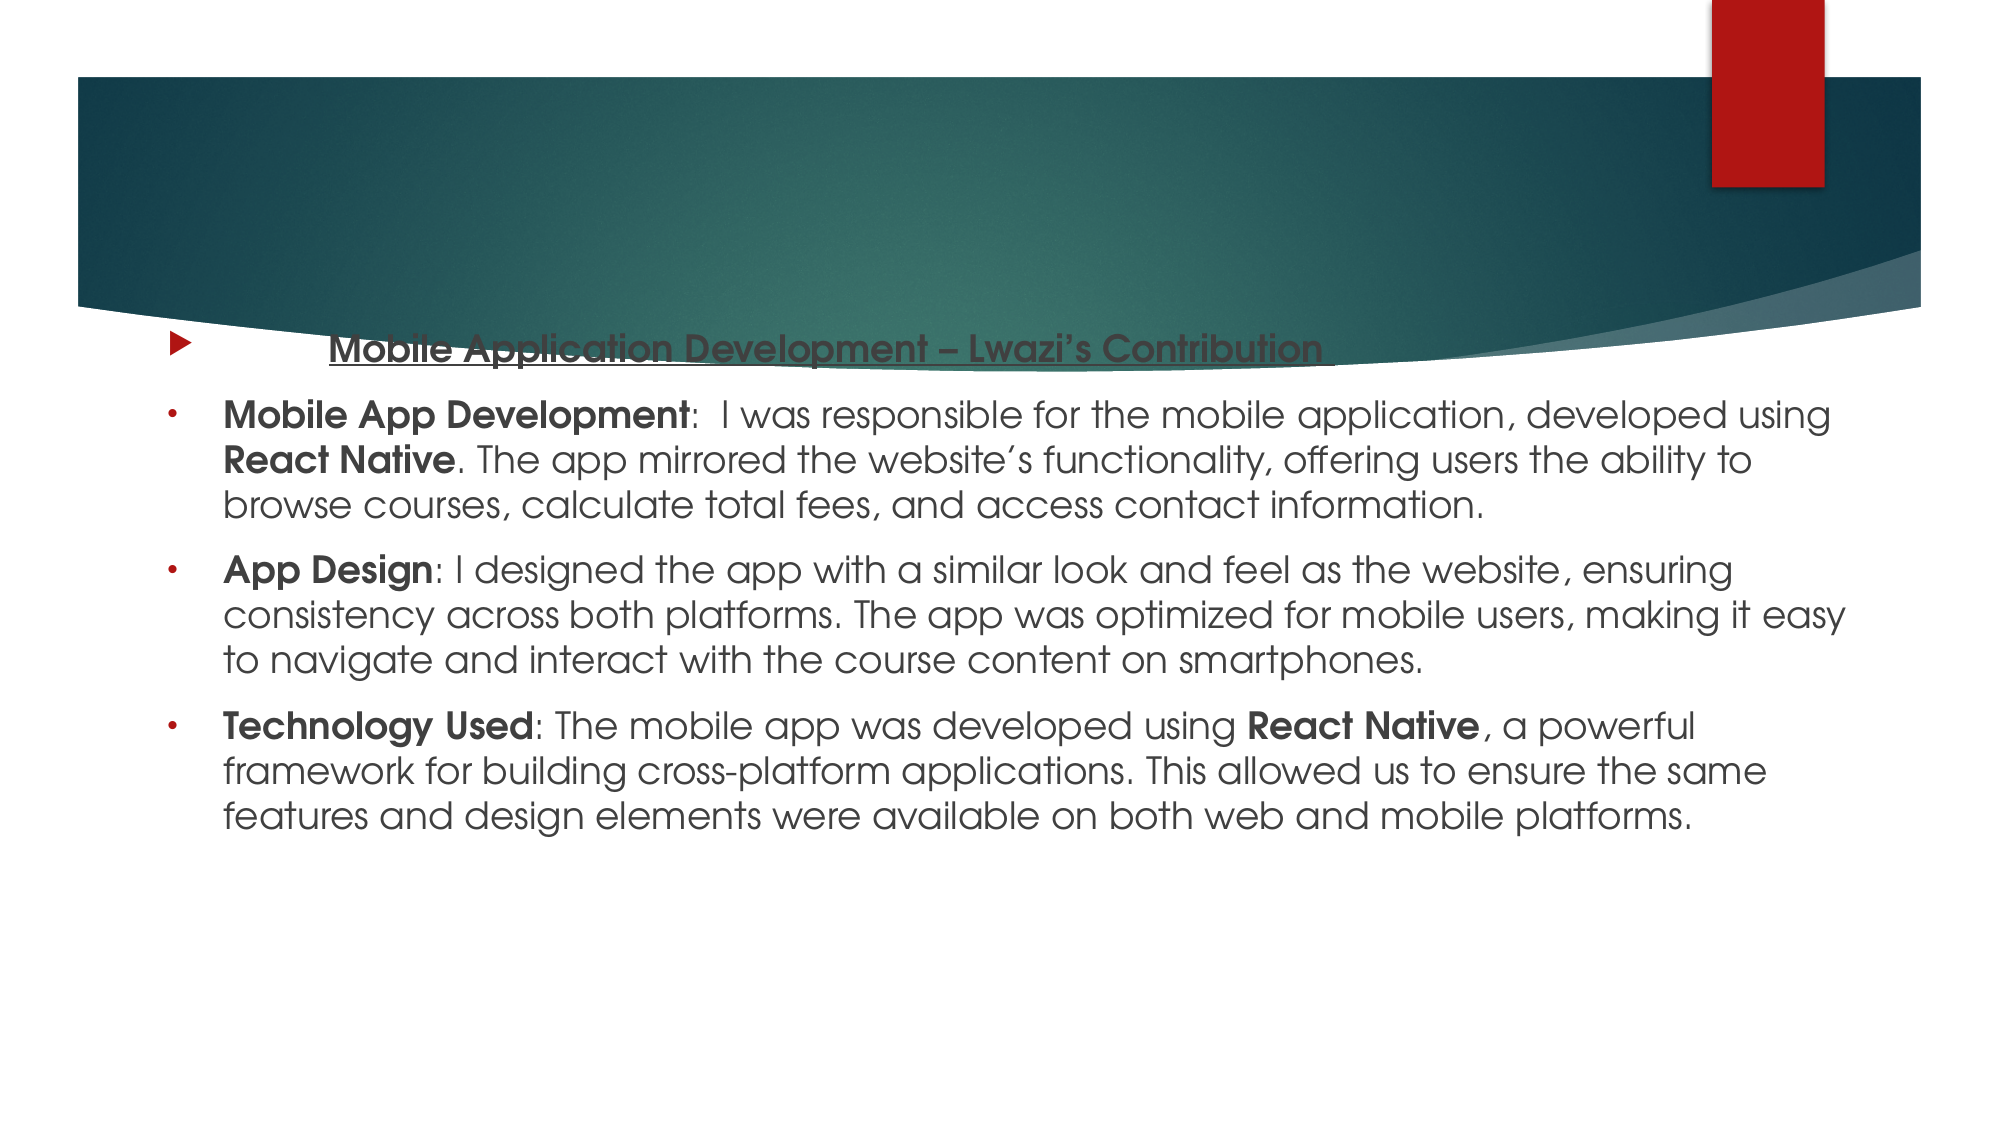

#
          Mobile Application Development – Lwazi’s Contribution
Mobile App Development:  I was responsible for the mobile application, developed using React Native. The app mirrored the website’s functionality, offering users the ability to browse courses, calculate total fees, and access contact information.
App Design: I designed the app with a similar look and feel as the website, ensuring consistency across both platforms. The app was optimized for mobile users, making it easy to navigate and interact with the course content on smartphones.
Technology Used: The mobile app was developed using React Native, a powerful framework for building cross-platform applications. This allowed us to ensure the same features and design elements were available on both web and mobile platforms.